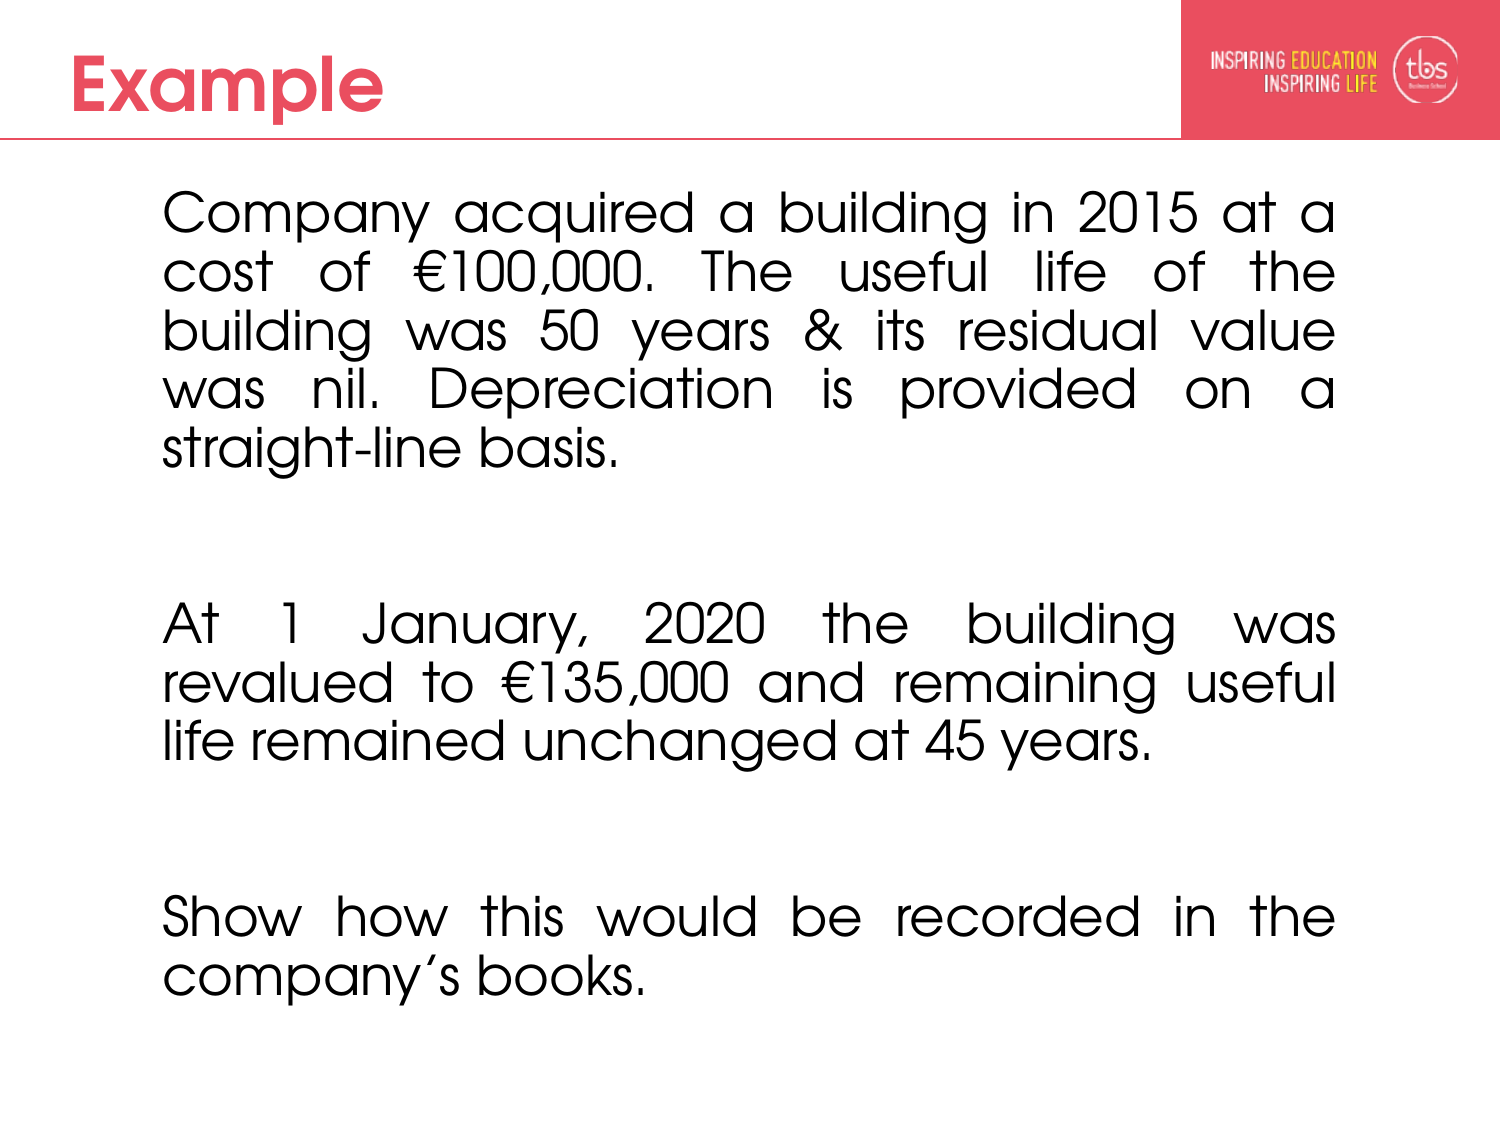

# Example
Company acquired a building in 2015 at a cost of €100,000. The useful life of the building was 50 years & its residual value was nil. Depreciation is provided on a straight-line basis.

At 1 January, 2020 the building was revalued to €135,000 and remaining useful life remained unchanged at 45 years.

Show how this would be recorded in the company’s books.